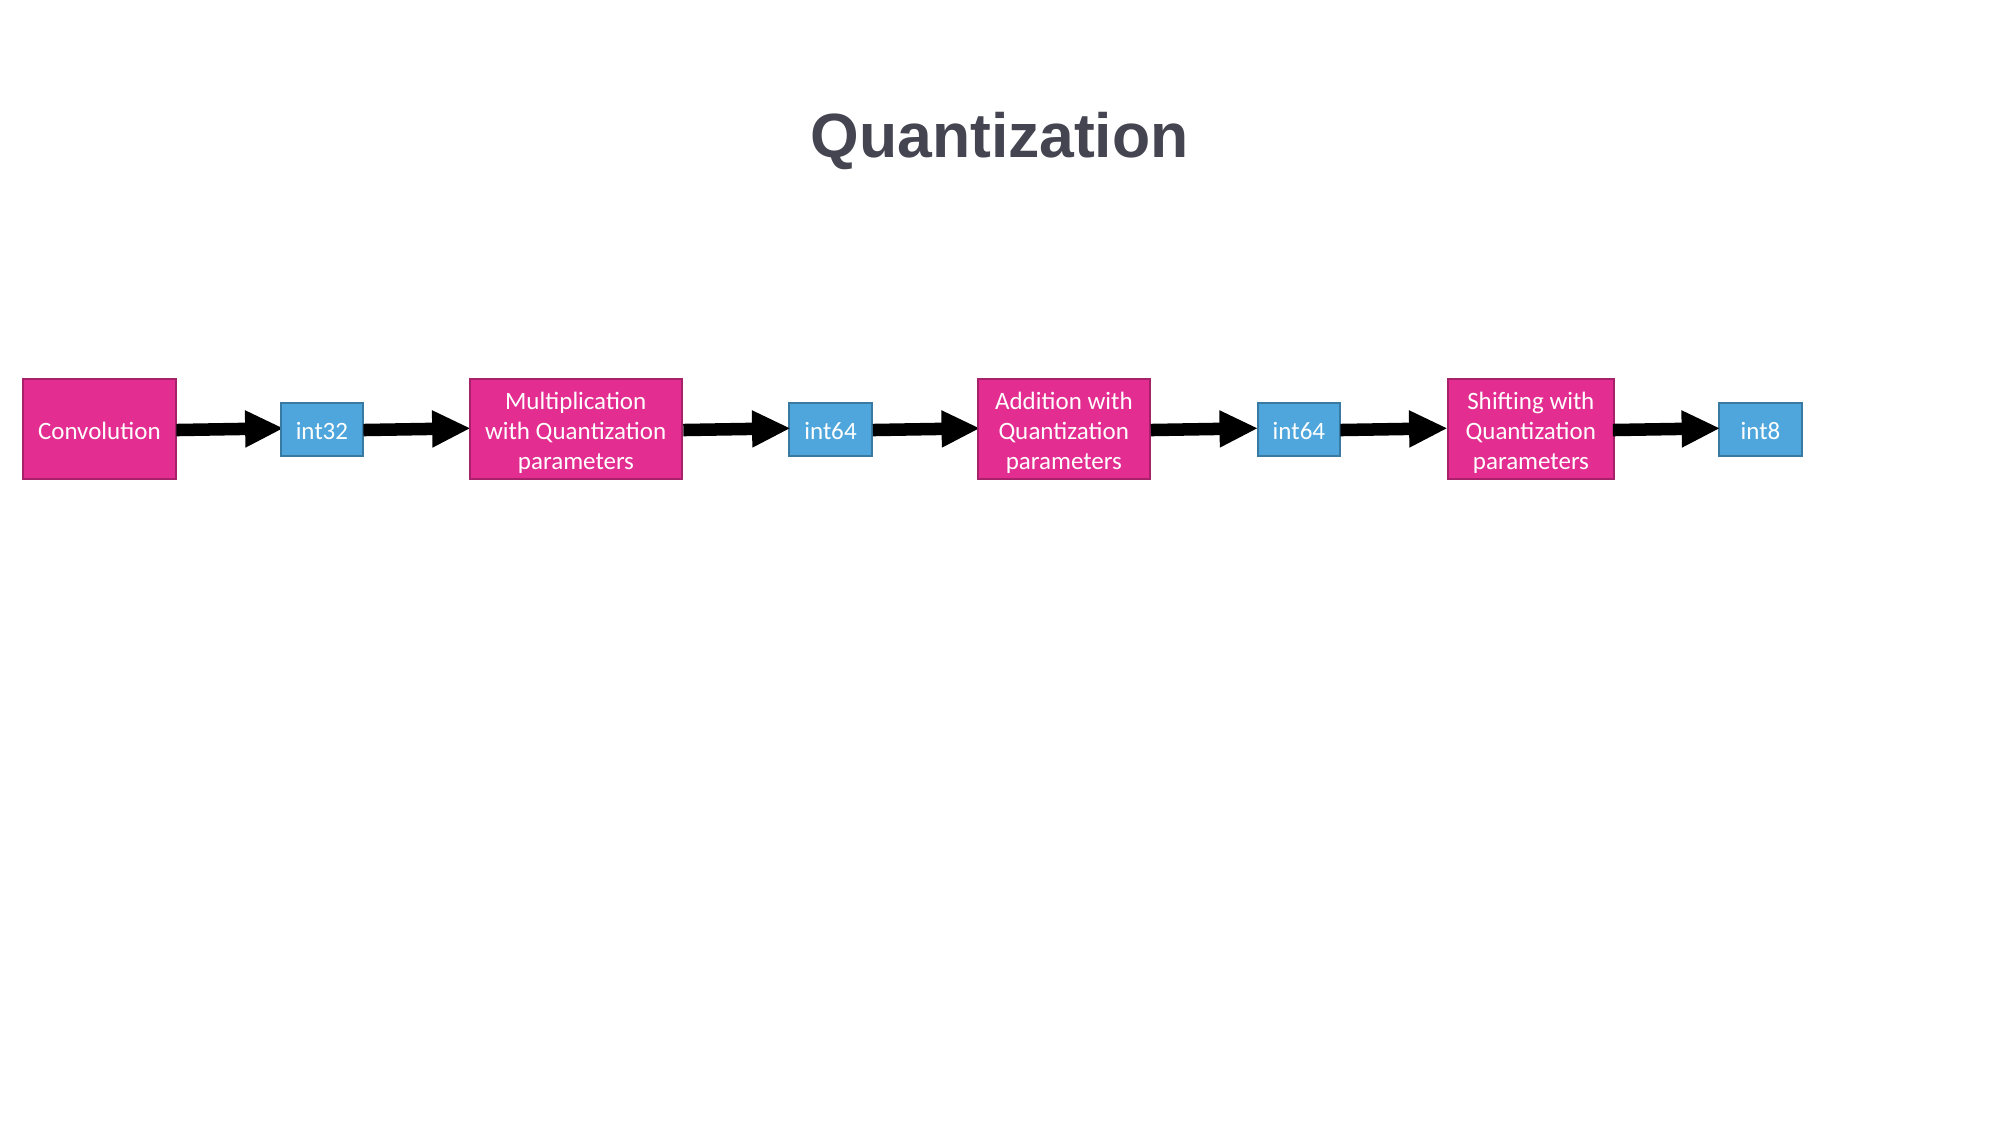

Quantization
Multiplication with Quantization parameters
Convolution
Addition with Quantization parameters
Shifting with Quantization parameters
int32
int64
int64
int8